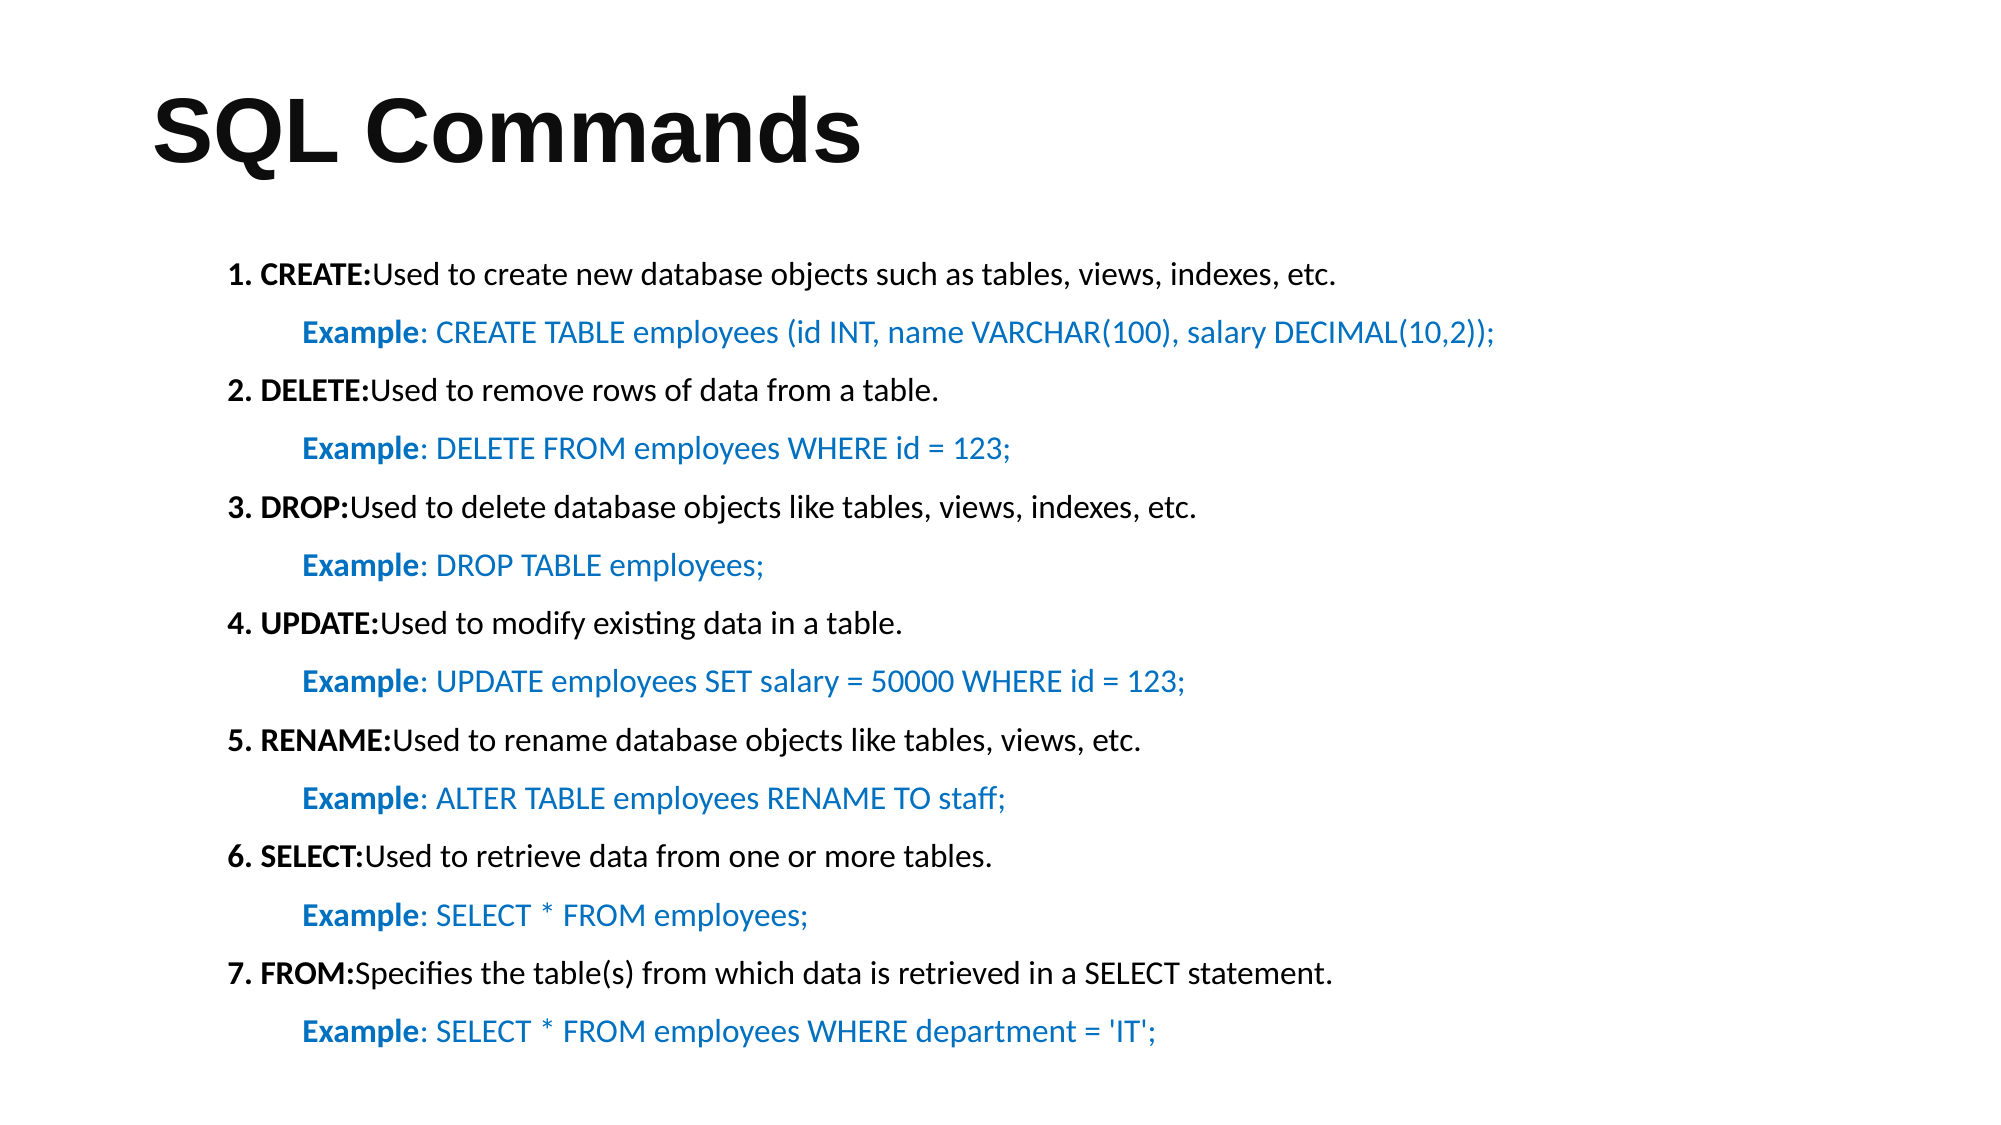

# SQL Commands
1. CREATE:Used to create new database objects such as tables, views, indexes, etc.
Example: CREATE TABLE employees (id INT, name VARCHAR(100), salary DECIMAL(10,2));
2. DELETE:Used to remove rows of data from a table.
Example: DELETE FROM employees WHERE id = 123;
3. DROP:Used to delete database objects like tables, views, indexes, etc.
Example: DROP TABLE employees;
4. UPDATE:Used to modify existing data in a table.
Example: UPDATE employees SET salary = 50000 WHERE id = 123;
5. RENAME:Used to rename database objects like tables, views, etc.
Example: ALTER TABLE employees RENAME TO staff;
6. SELECT:Used to retrieve data from one or more tables.
Example: SELECT * FROM employees;
7. FROM:Specifies the table(s) from which data is retrieved in a SELECT statement.
Example: SELECT * FROM employees WHERE department = 'IT';